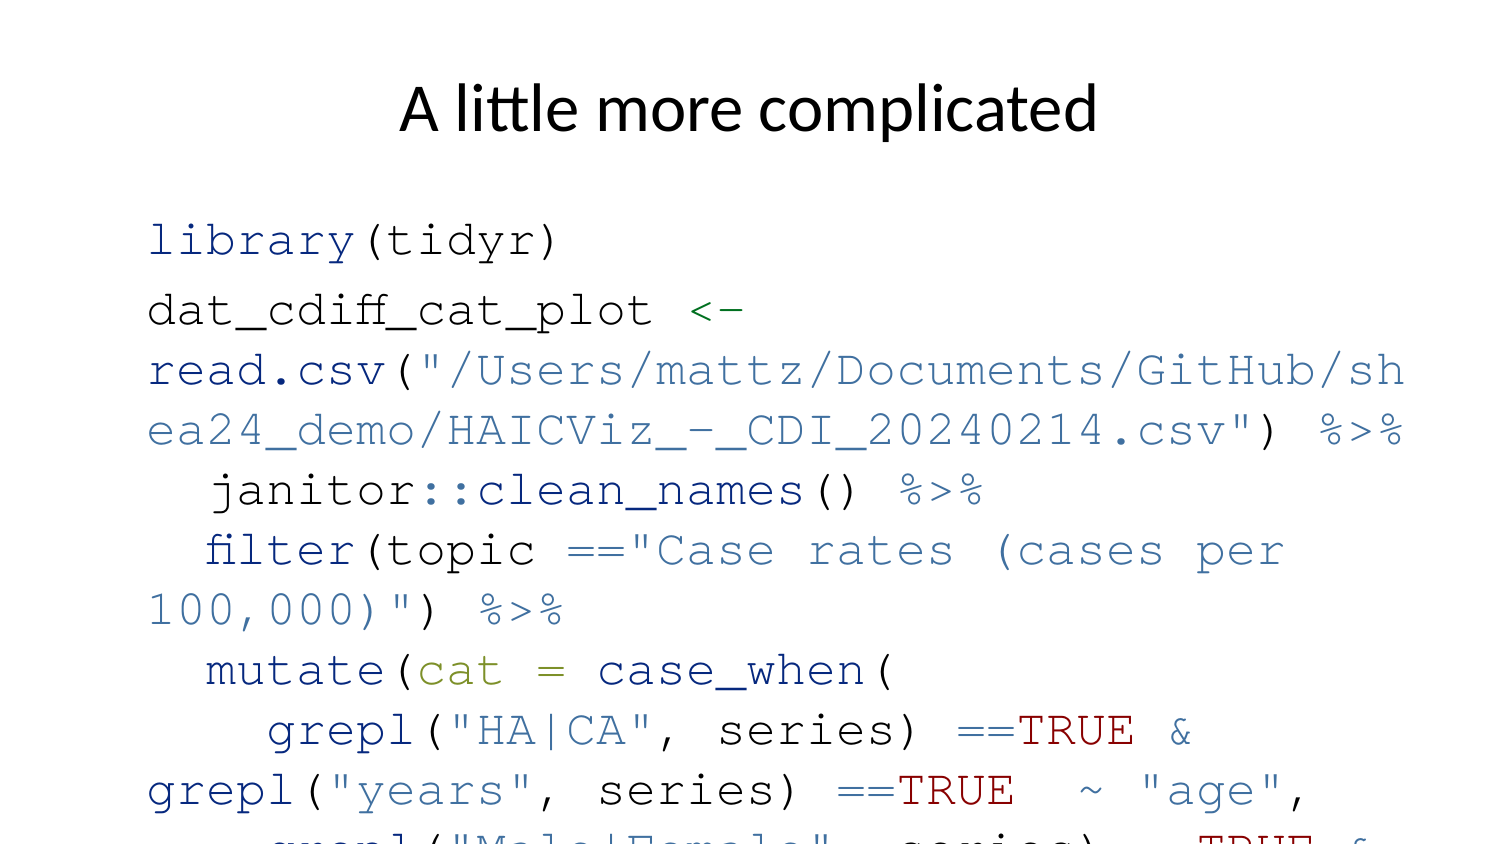

# A little more complicated
library(tidyr)
dat_cdiff_cat_plot <- read.csv("/Users/mattz/Documents/GitHub/shea24_demo/HAICViz_-_CDI_20240214.csv") %>%
  janitor::clean_names() %>%
  filter(topic =="Case rates (cases per 100,000)") %>%
  mutate(cat = case_when(
    grepl("HA|CA", series) ==TRUE & grepl("years", series) ==TRUE  ~ "age",
    grepl("Male|Female", series) ==TRUE & grepl("HA|CA", series) ==TRUE  ~ "sex",
    grepl("White|Non-white", series) ==TRUE & grepl("HA|CA", series) ==TRUE ~ "race")) %>%
  filter(!is.na(cat)) %>%
  separate(series, into = c("category","group"), sep =" - ") %>%
  ggplot(aes(x = as.factor(year_name), y = value,
             group = interaction(group, category),linetype = category, col = group,)) +
  geom_line(lwd =1) +
  theme_minimal() +
  theme(axis.text.x = element_text(angle = 75, vjust = 0, hjust=0)) +
  facet_wrap(vars(cat)) +
  labs(title = "C.difficile Infection by Year", y = "Case rates (cases per 100,000)", x = "Year")